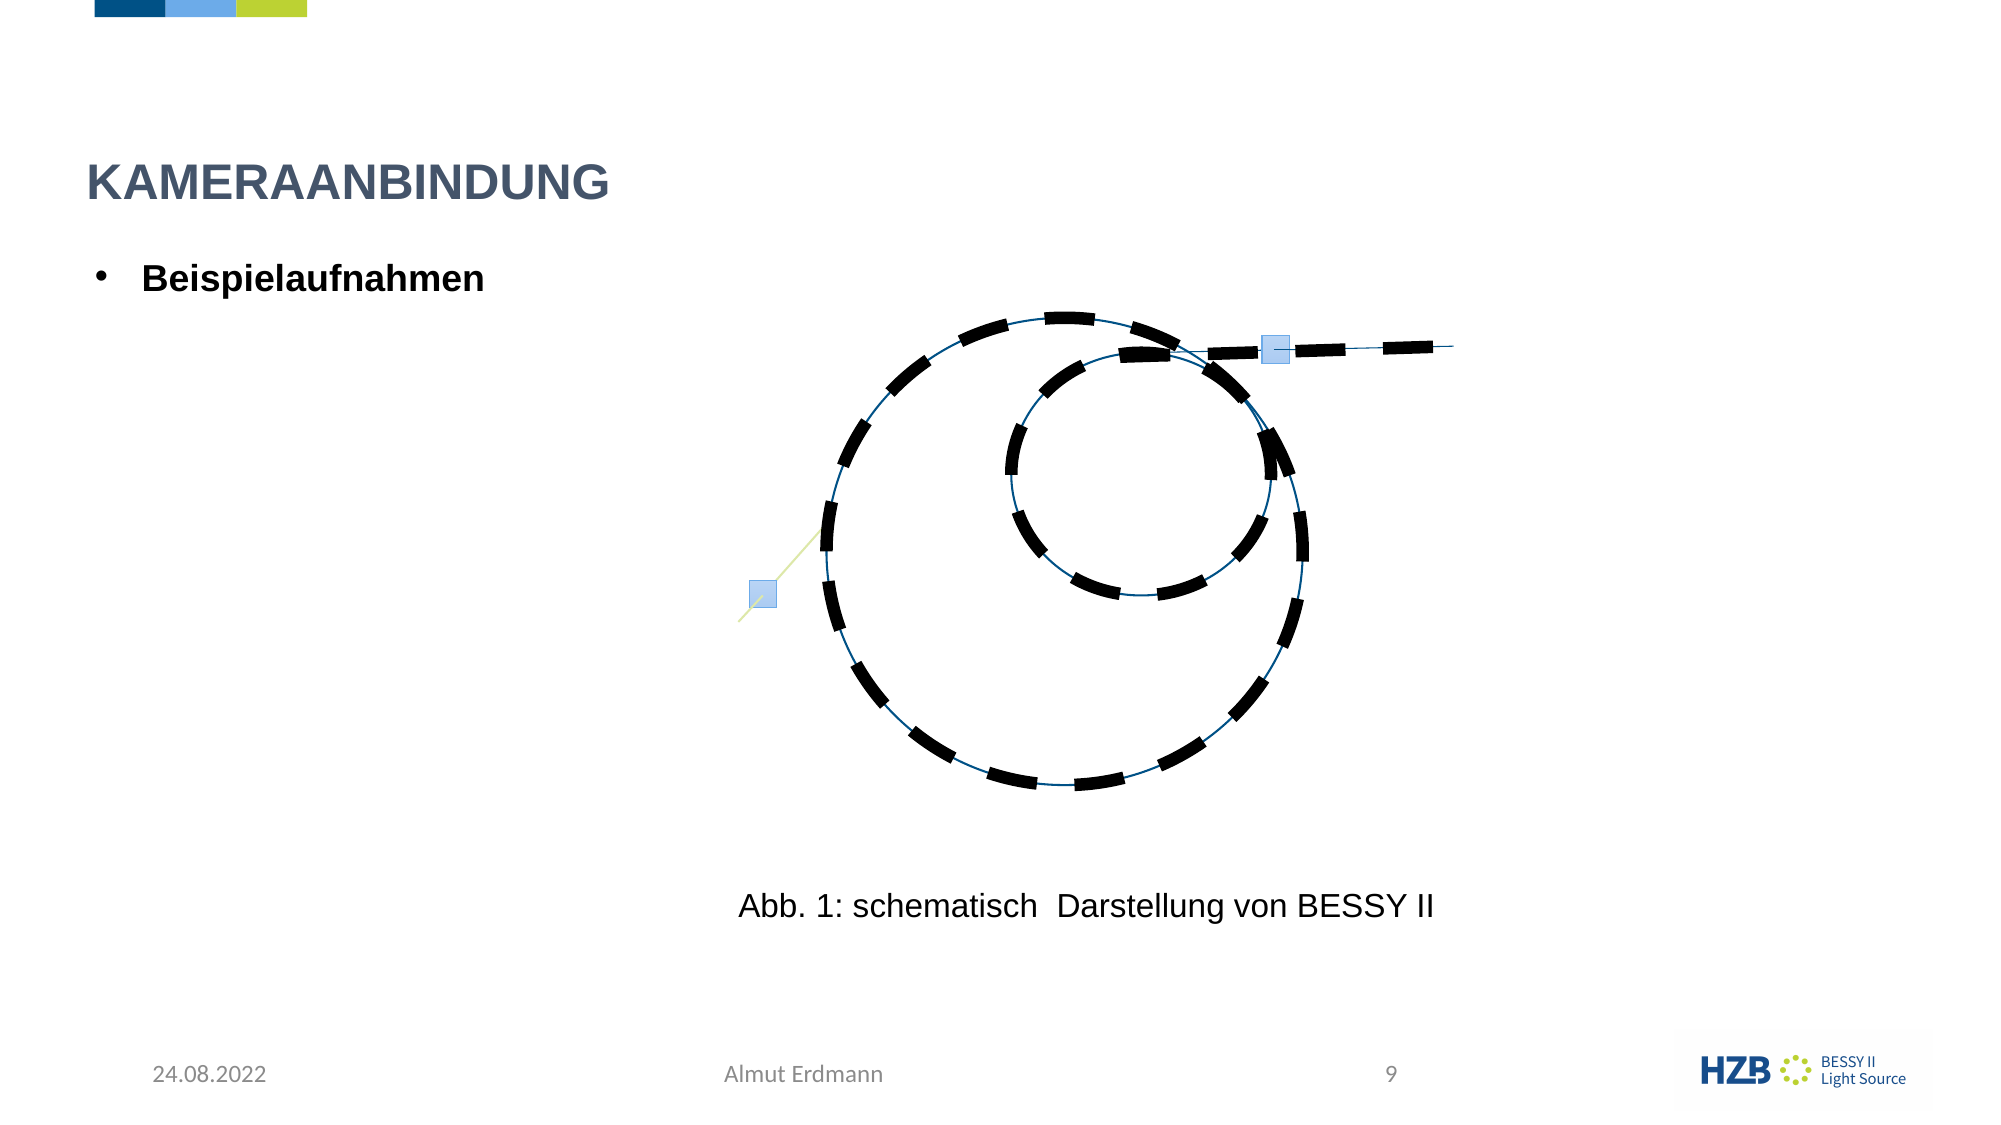

# Kameraanbindung
Beispielaufnahmen

Abb. 1: schematisch  Darstellung von BESSY II
24.08.2022
Almut Erdmann
9